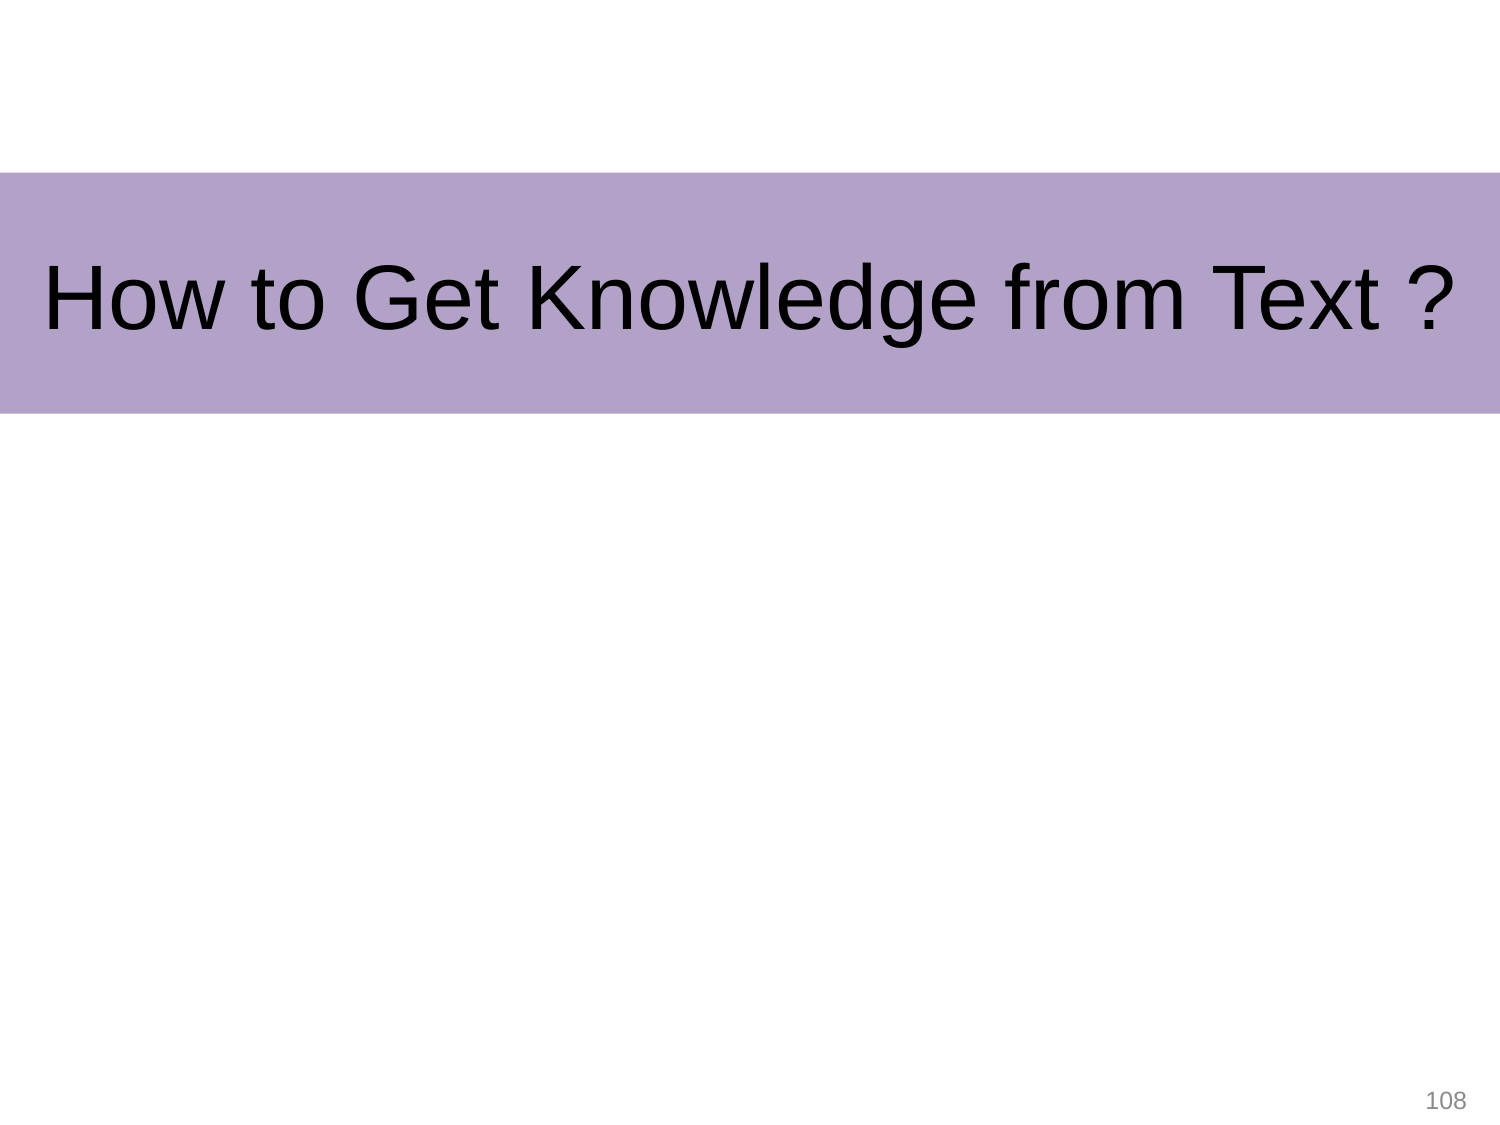

# How to Get Knowledge from Text ?

108